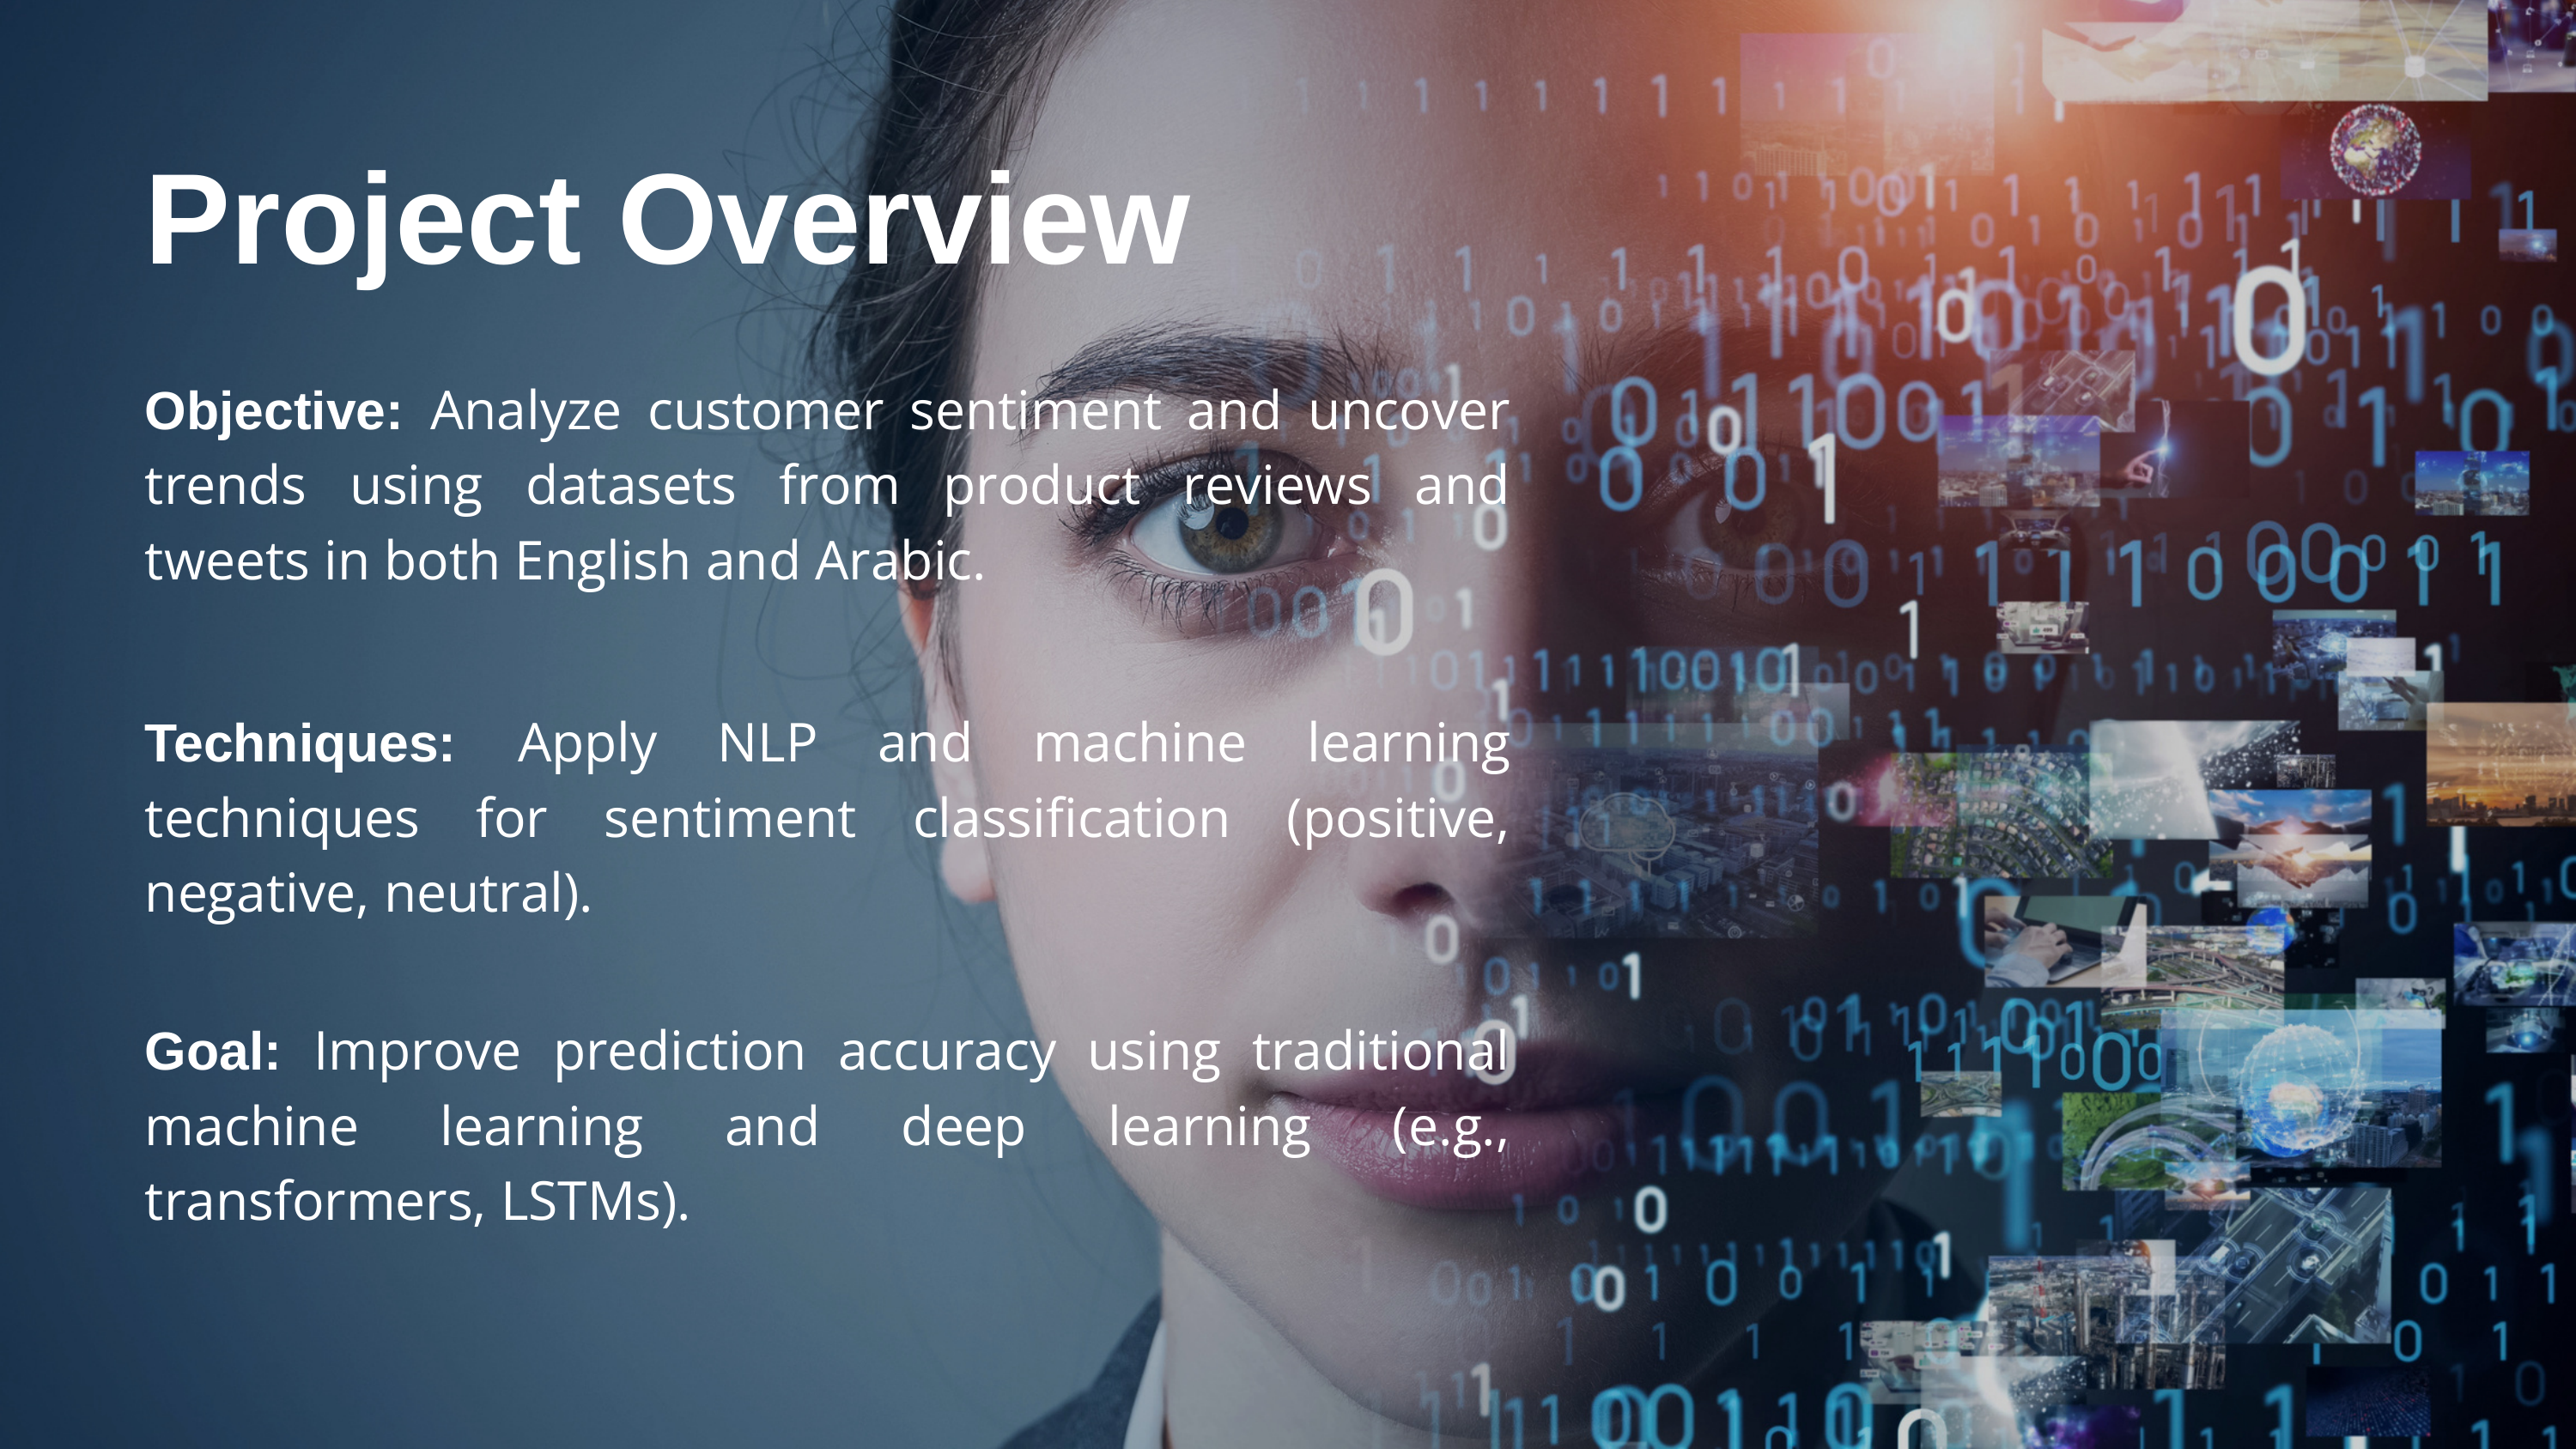

Project Overview
Objective: Analyze customer sentiment and uncover trends using datasets from product reviews and tweets in both English and Arabic.
Techniques: Apply NLP and machine learning techniques for sentiment classification (positive, negative, neutral).
Goal: Improve prediction accuracy using traditional machine learning and deep learning (e.g., transformers, LSTMs).